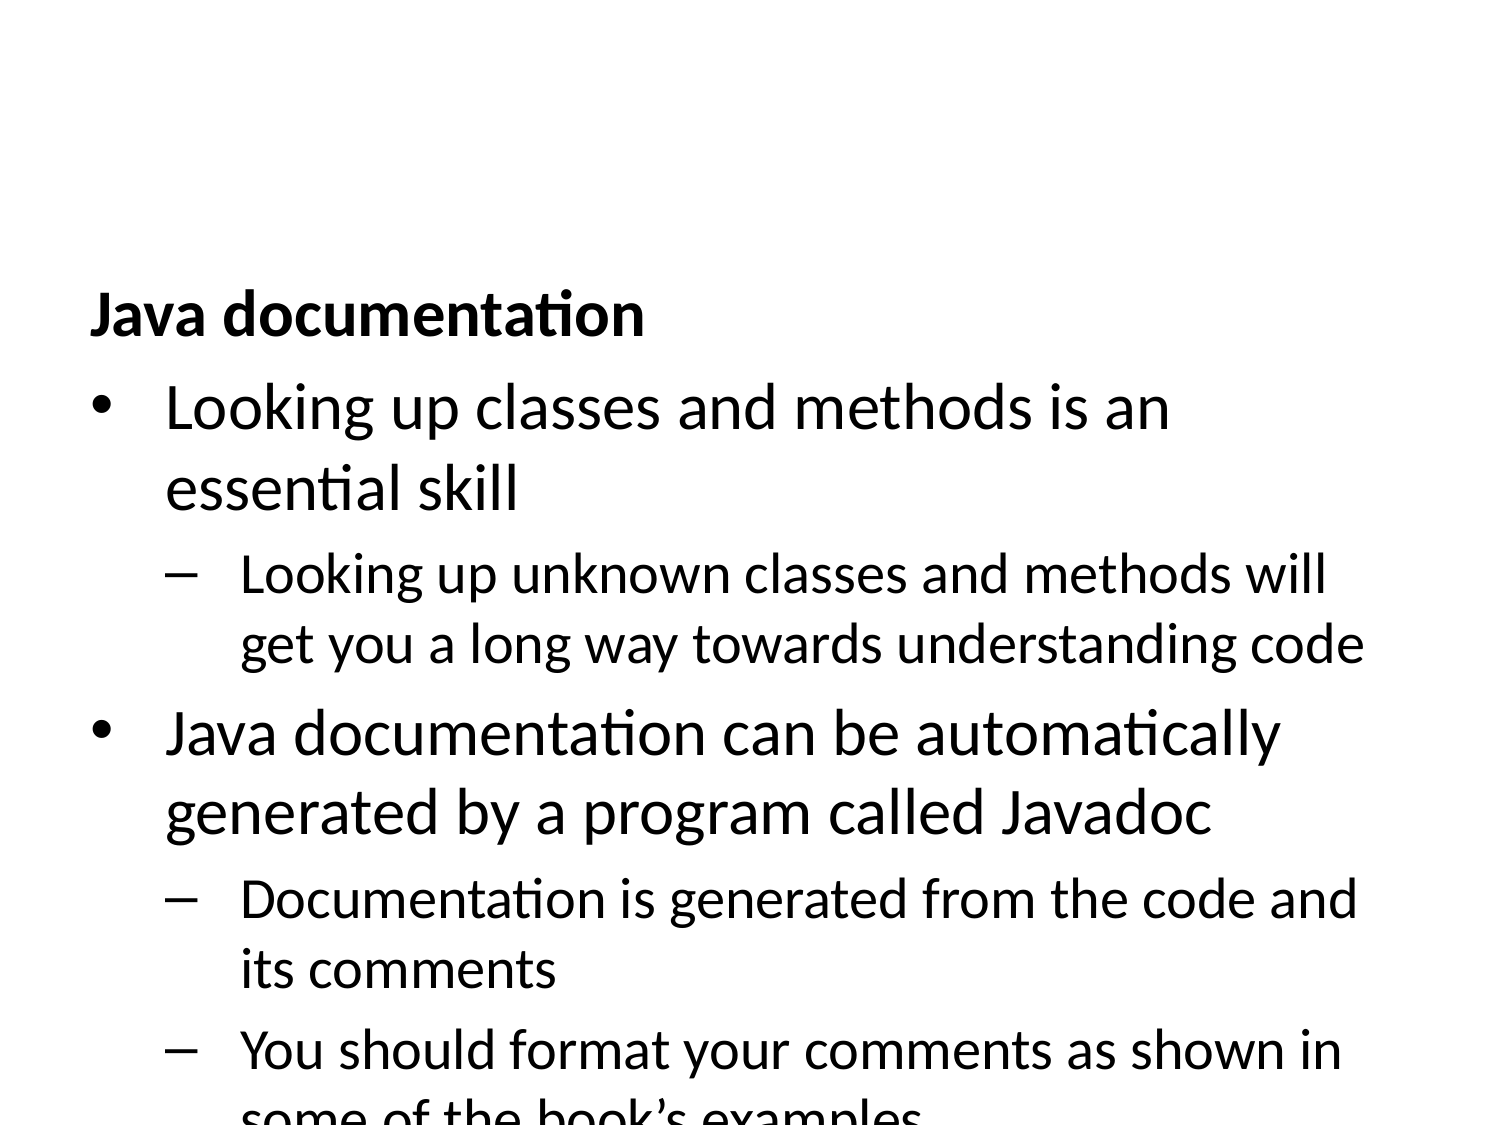

Java documentation
Looking up classes and methods is an essential skill
Looking up unknown classes and methods will get you a long way towards understanding code
Java documentation can be automatically generated by a program called Javadoc
Documentation is generated from the code and its comments
You should format your comments as shown in some of the book’s examples
These may include embeded html